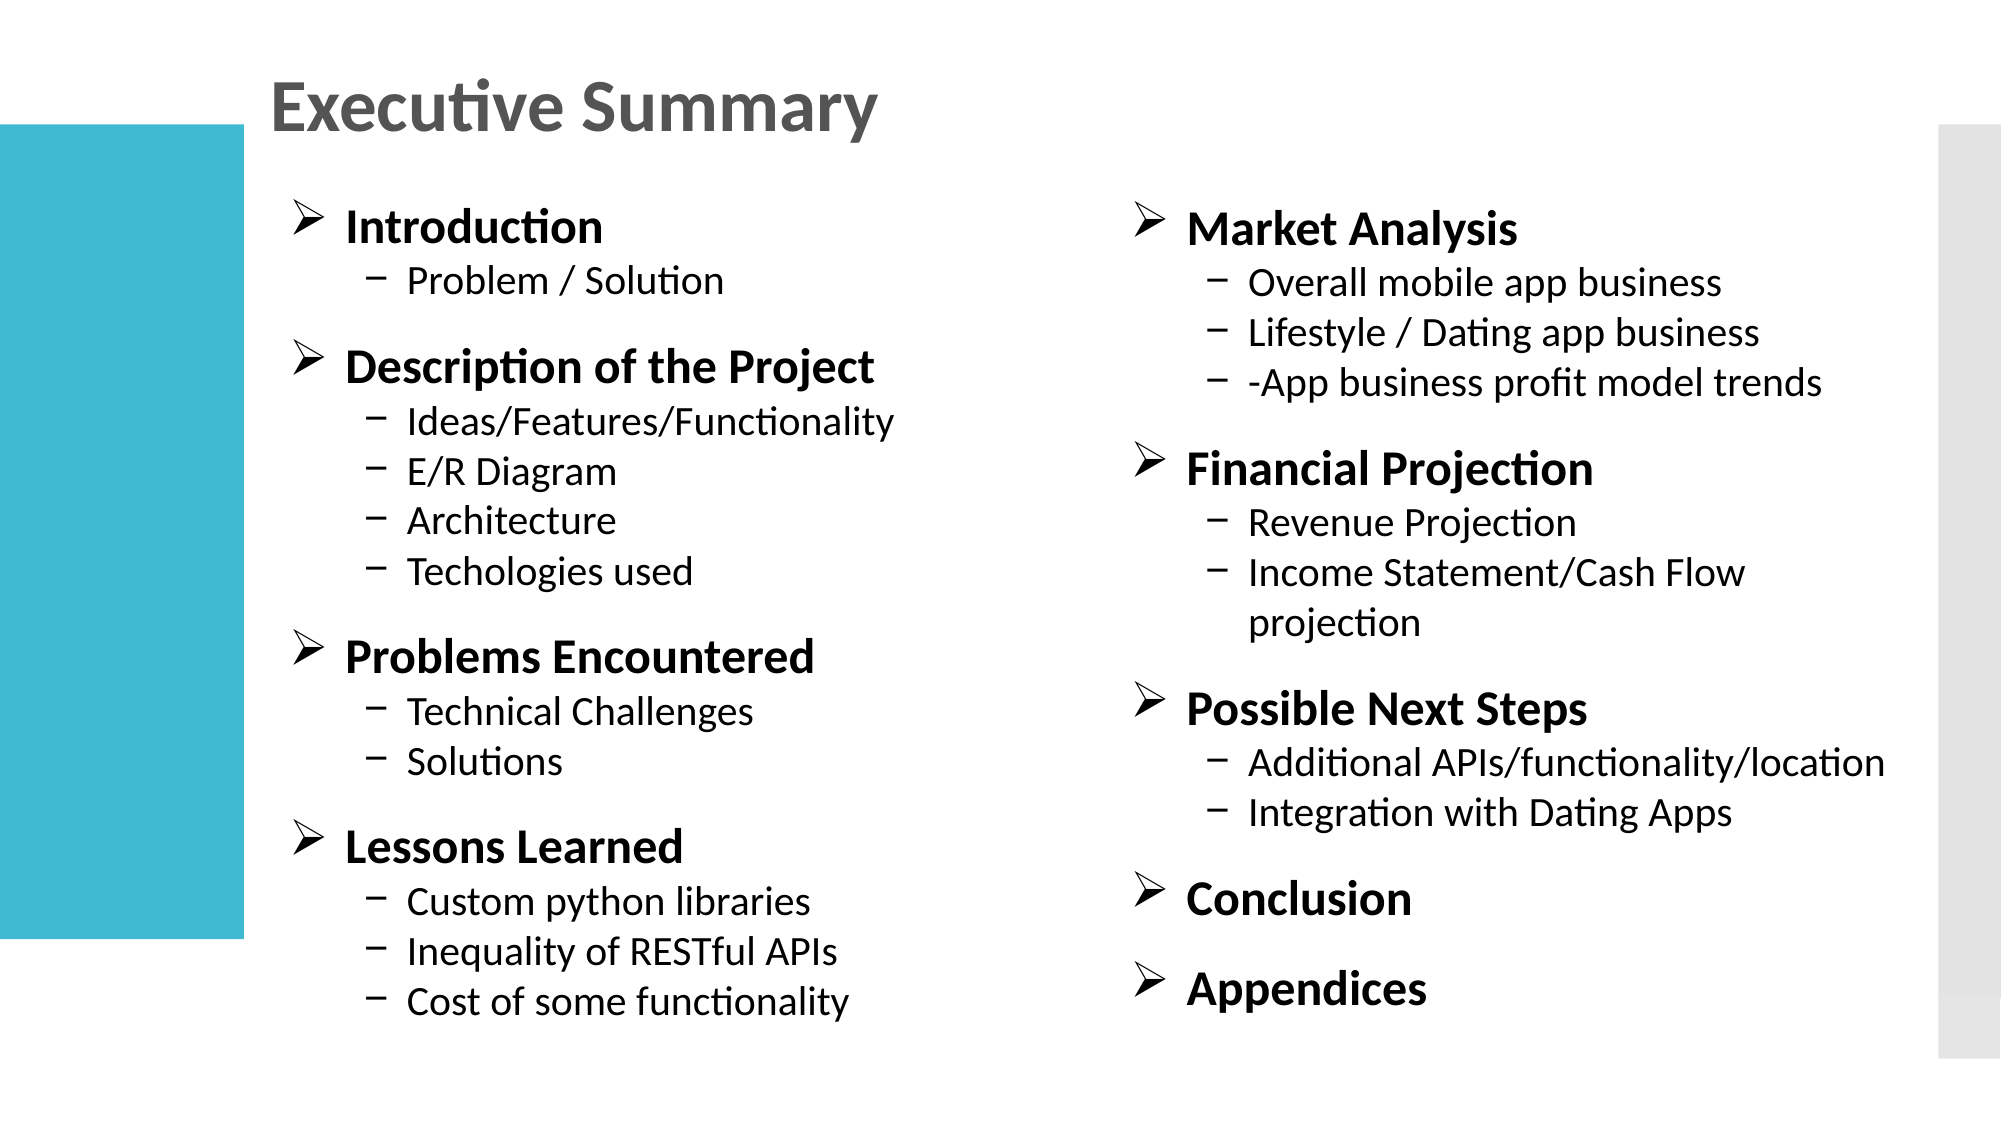

# Executive Summary
Introduction
Problem / Solution
Description of the Project
Ideas/Features/Functionality
E/R Diagram
Architecture
Techologies used
Problems Encountered
Technical Challenges
Solutions
Lessons Learned
Custom python libraries
Inequality of RESTful APIs
Cost of some functionality

Market Analysis
Overall mobile app business
Lifestyle / Dating app business
-App business profit model trends
Financial Projection
Revenue Projection
Income Statement/Cash Flow projection
Possible Next Steps
Additional APIs/functionality/location
Integration with Dating Apps
Conclusion
Appendices